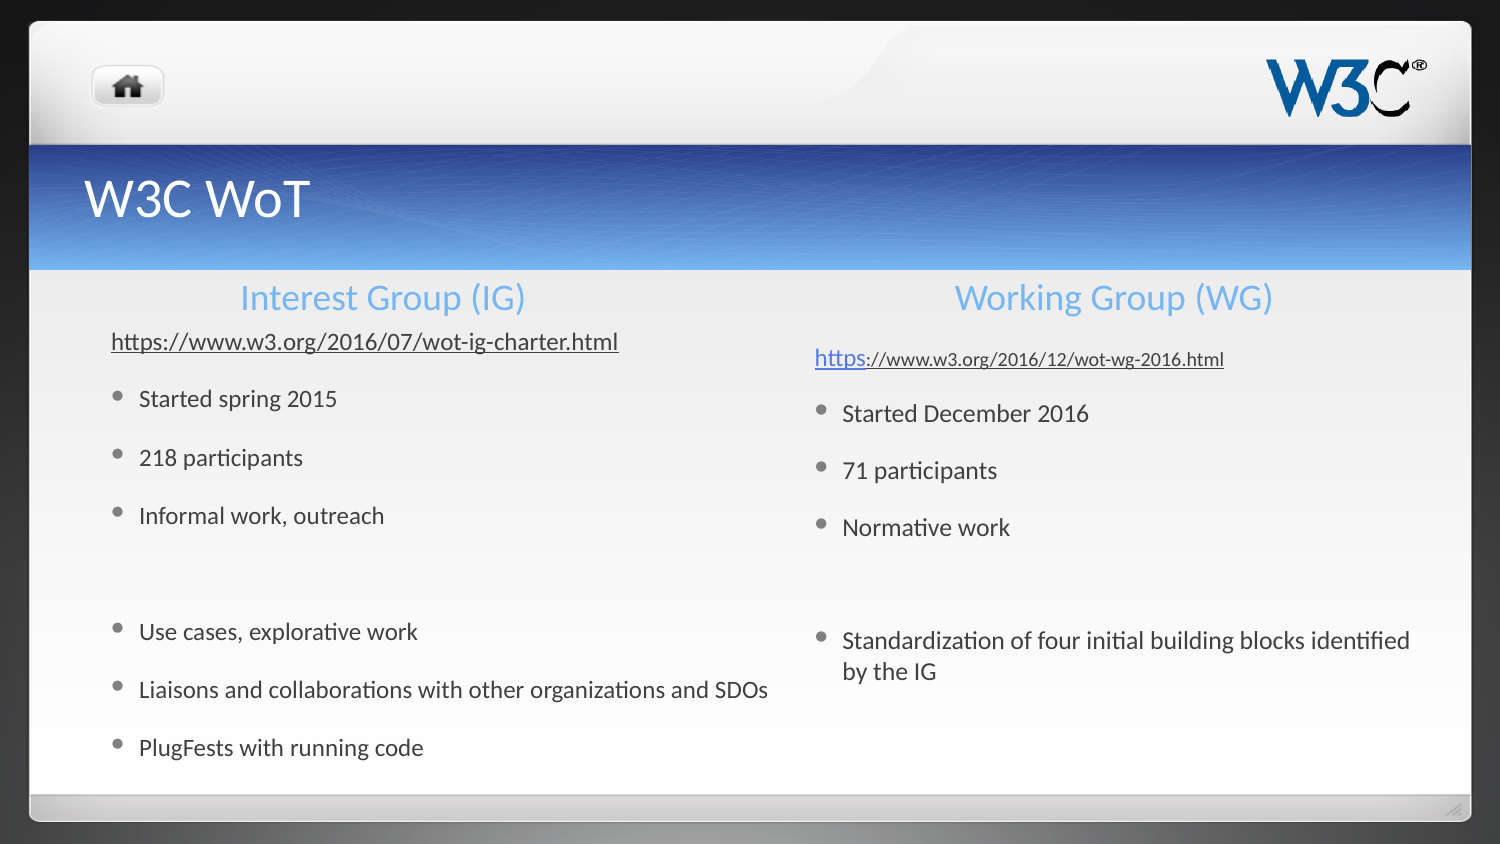

# W3C WoT
Interest Group (IG)
Working Group (WG)
https://www.w3.org/2016/07/wot-ig-charter.html
Started spring 2015
218 participants
Informal work, outreach

Use cases, explorative work
Liaisons and collaborations with other organizations and SDOs
PlugFests with running code
https://www.w3.org/2016/12/wot-wg-2016.html
Started December 2016
71 participants
Normative work

Standardization of four initial building blocks identified by the IG